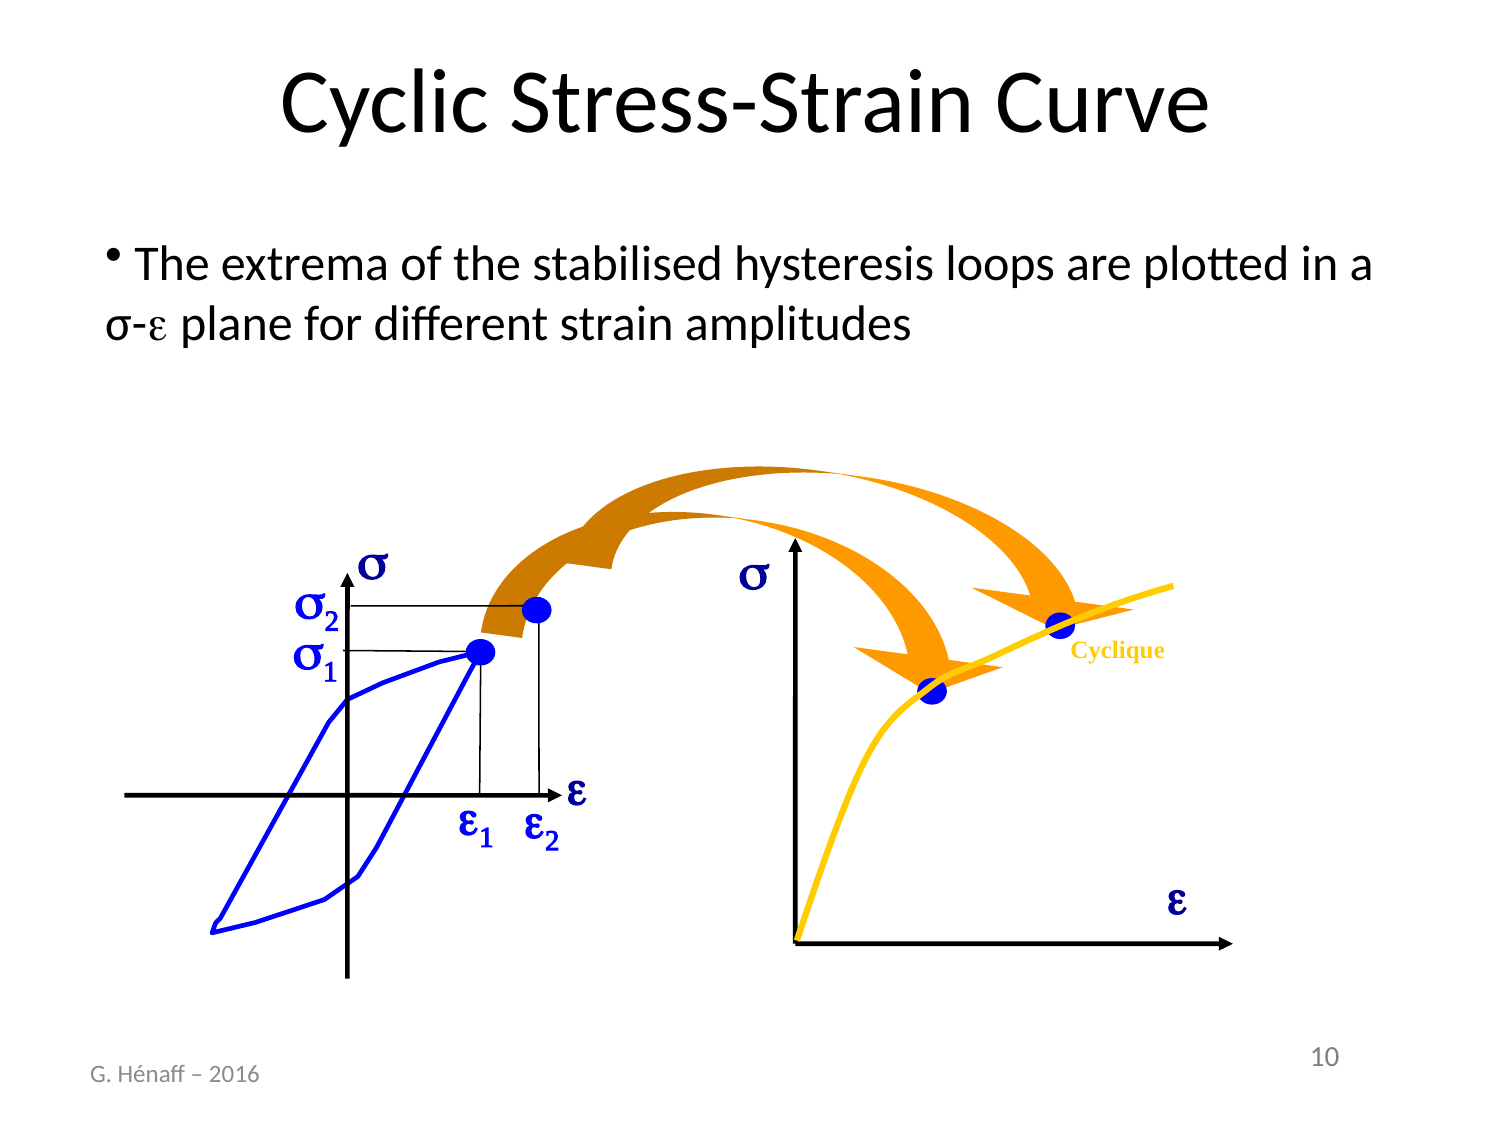

# Cyclic Stress-Strain Curve
 The extrema of the stabilised hysteresis loops are plotted in a σ-ε plane for different strain amplitudes

σ

ε

σ

ε
σ2

ε2

Cyclique
σ1

ε1

G. Hénaff – 2016